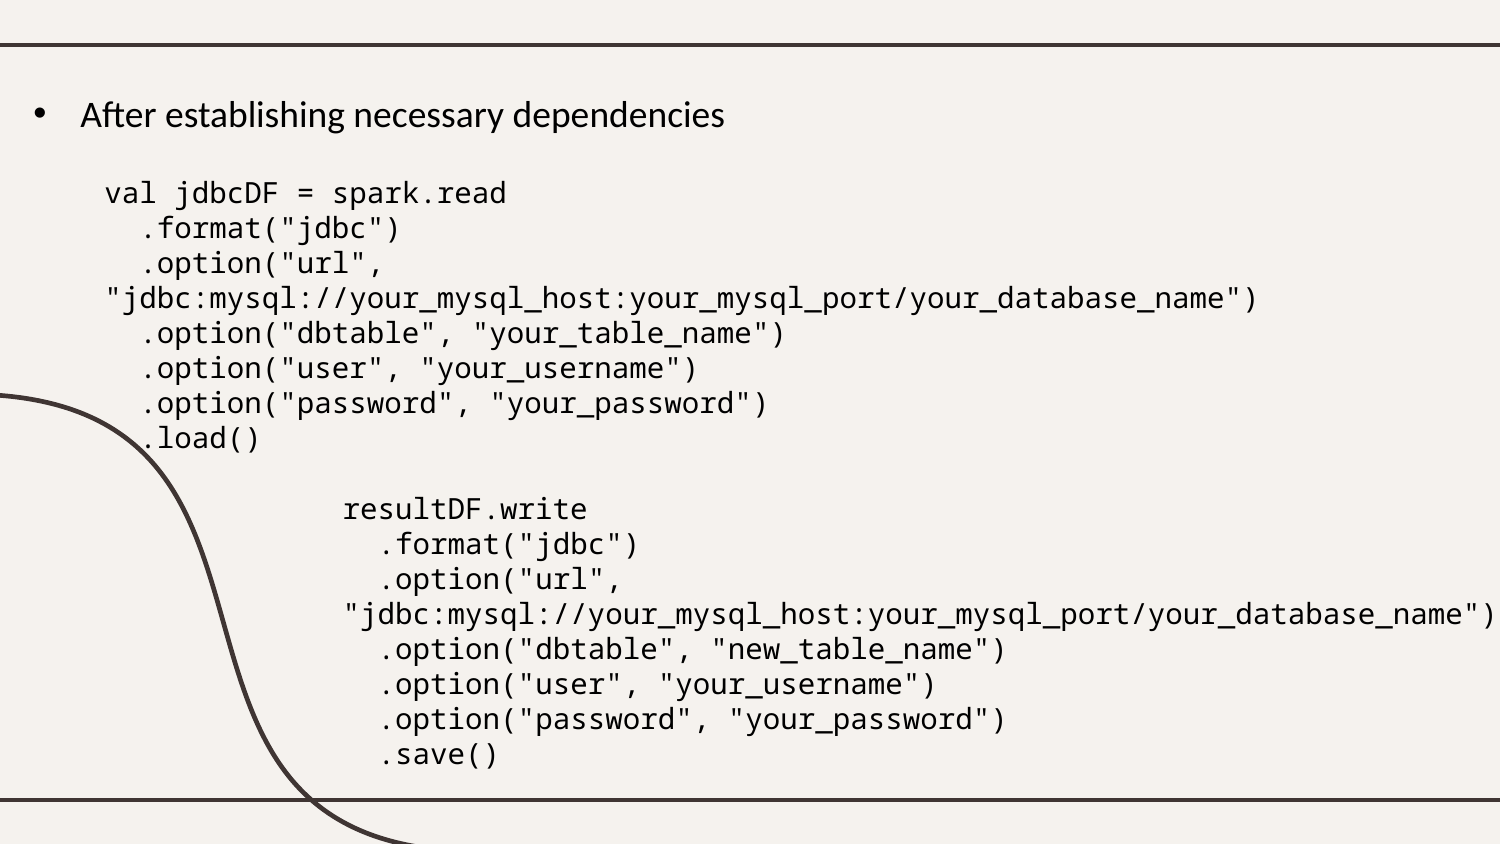

After establishing necessary dependencies
val jdbcDF = spark.read
  .format("jdbc")
  .option("url", "jdbc:mysql://your_mysql_host:your_mysql_port/your_database_name")
  .option("dbtable", "your_table_name")
  .option("user", "your_username")
  .option("password", "your_password")
  .load()
resultDF.write
  .format("jdbc")
  .option("url", "jdbc:mysql://your_mysql_host:your_mysql_port/your_database_name")
  .option("dbtable", "new_table_name")
  .option("user", "your_username")
  .option("password", "your_password")
  .save()